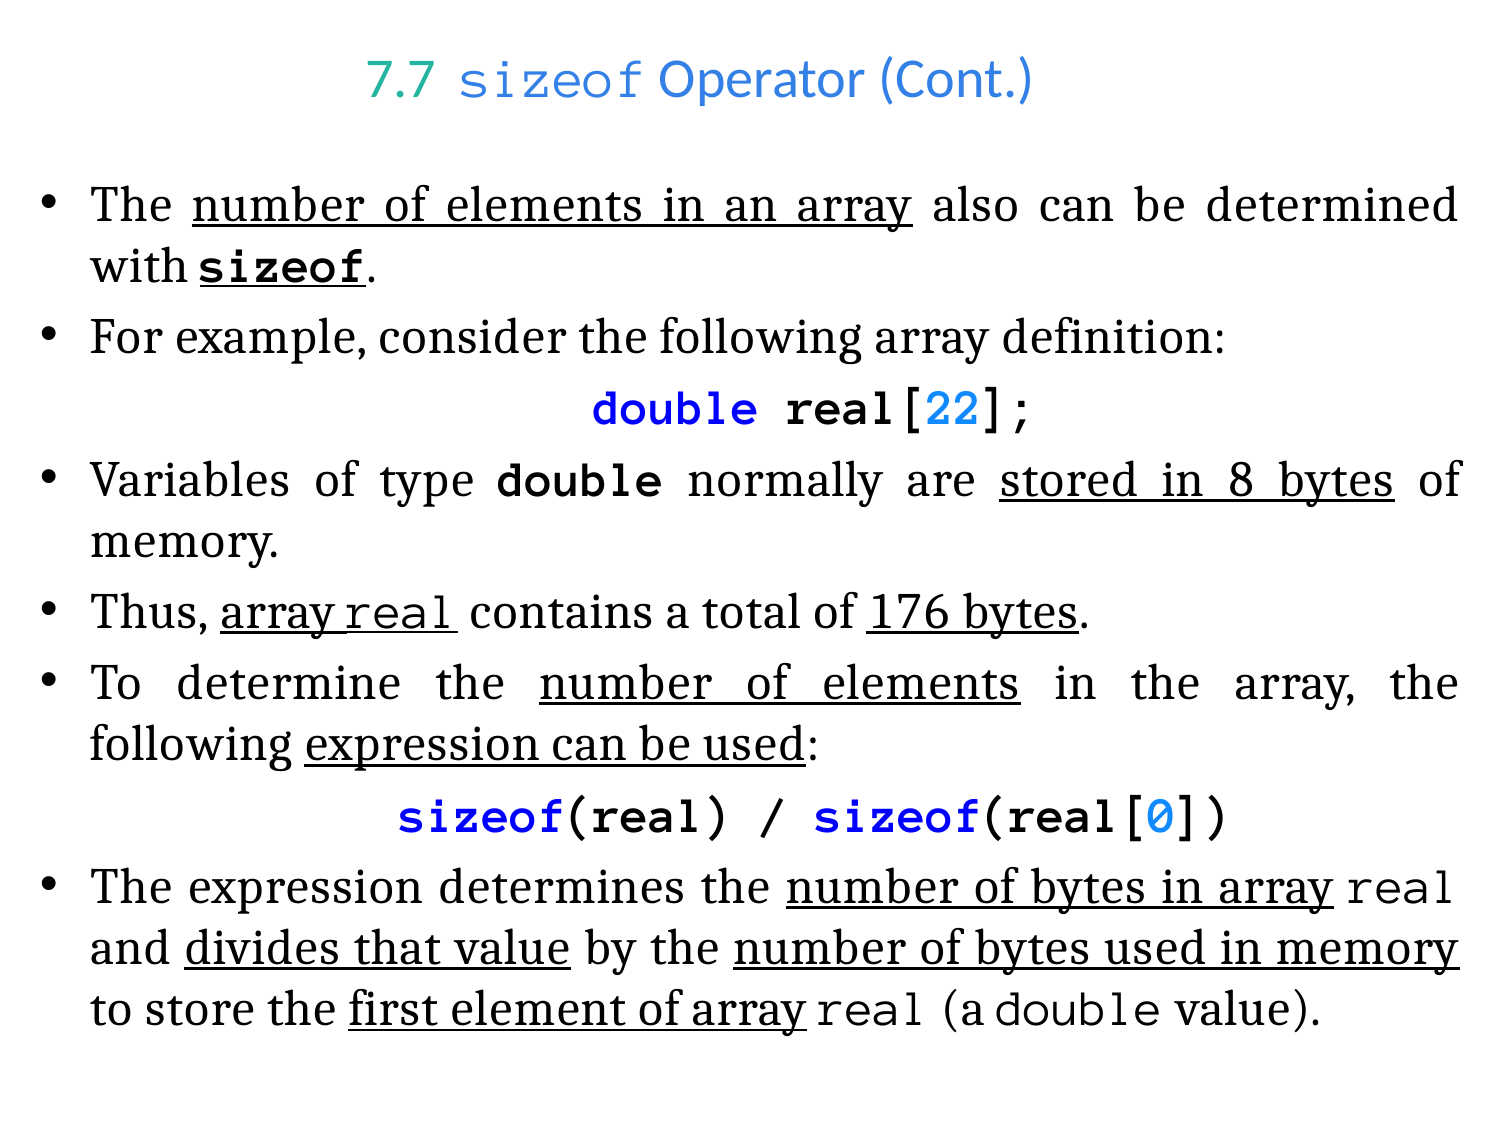

# 7.7  sizeof Operator (Cont.)
The number of elements in an array also can be determined with sizeof.
For example, consider the following array definition:
double real[22];
Variables of type double normally are stored in 8 bytes of memory.
Thus, array real contains a total of 176 bytes.
To determine the number of elements in the array, the following expression can be used:
sizeof(real) / sizeof(real[0])
The expression determines the number of bytes in array real and divides that value by the number of bytes used in memory to store the first element of array real (a double value).